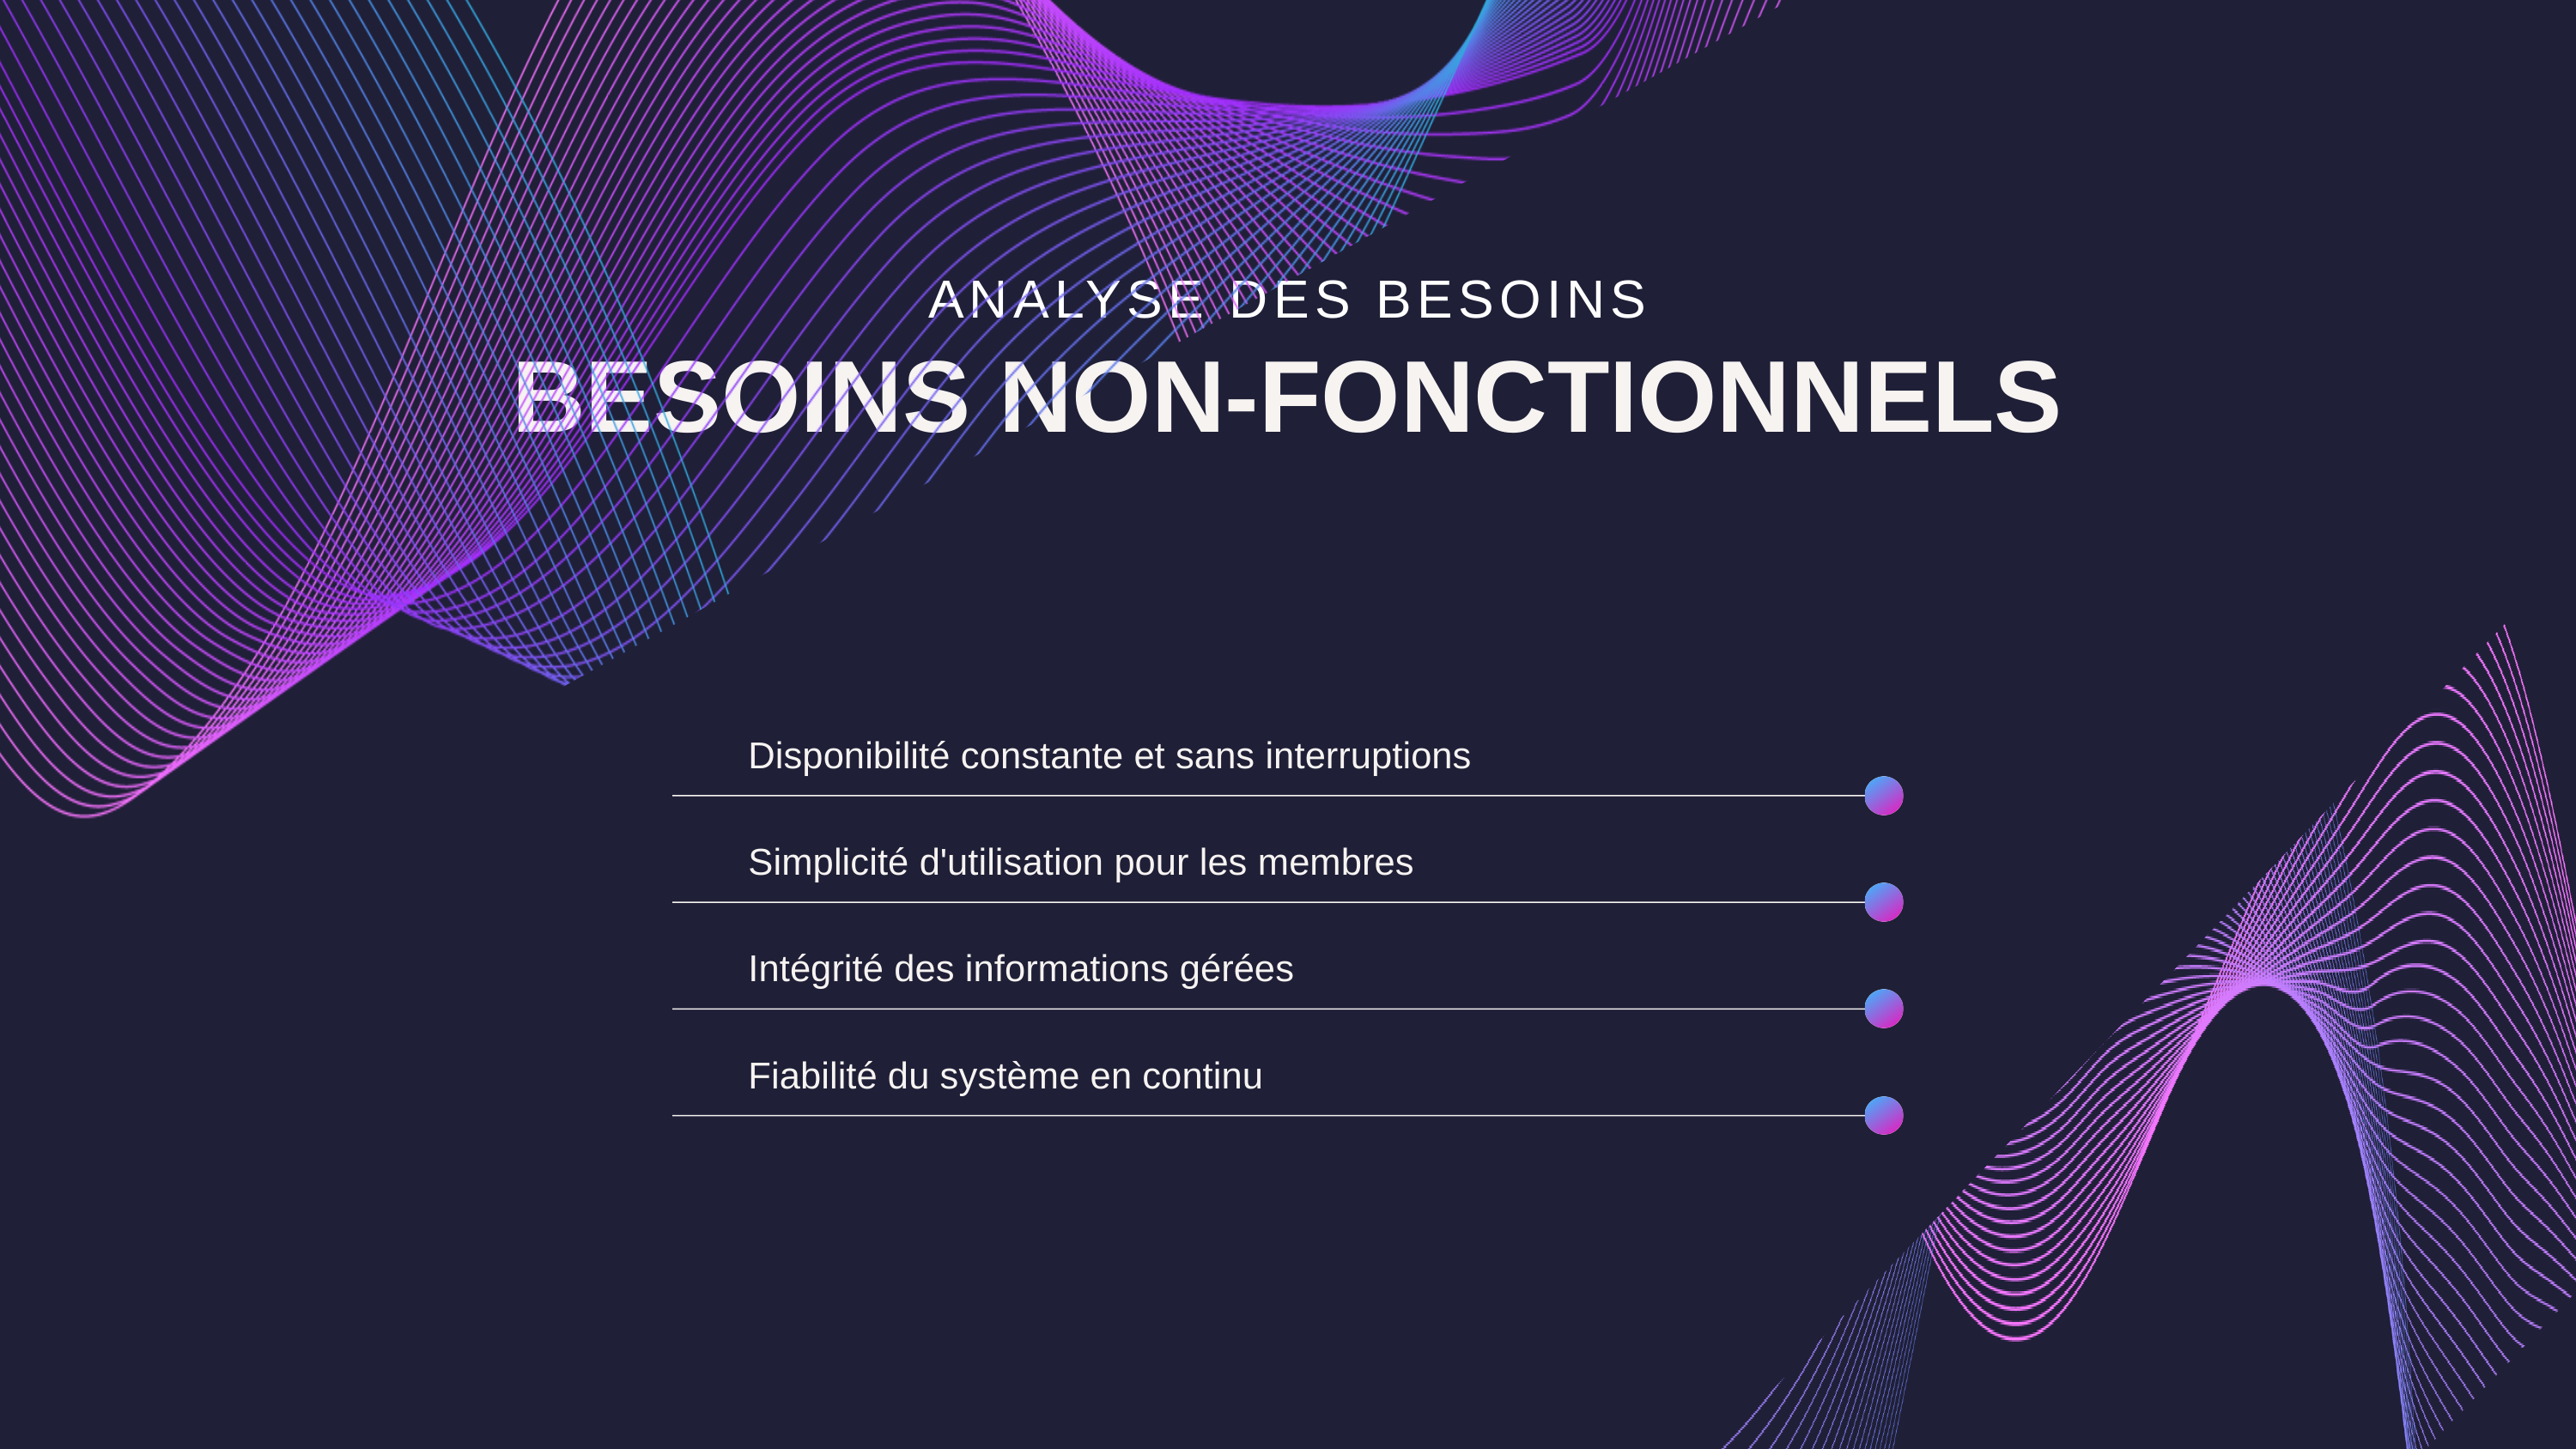

ANALYSE DES BESOINS
BESOINS NON-FONCTIONNELS
Disponibilité constante et sans interruptions

Simplicité d'utilisation pour les membres

Intégrité des informations gérées

Fiabilité du système en continu